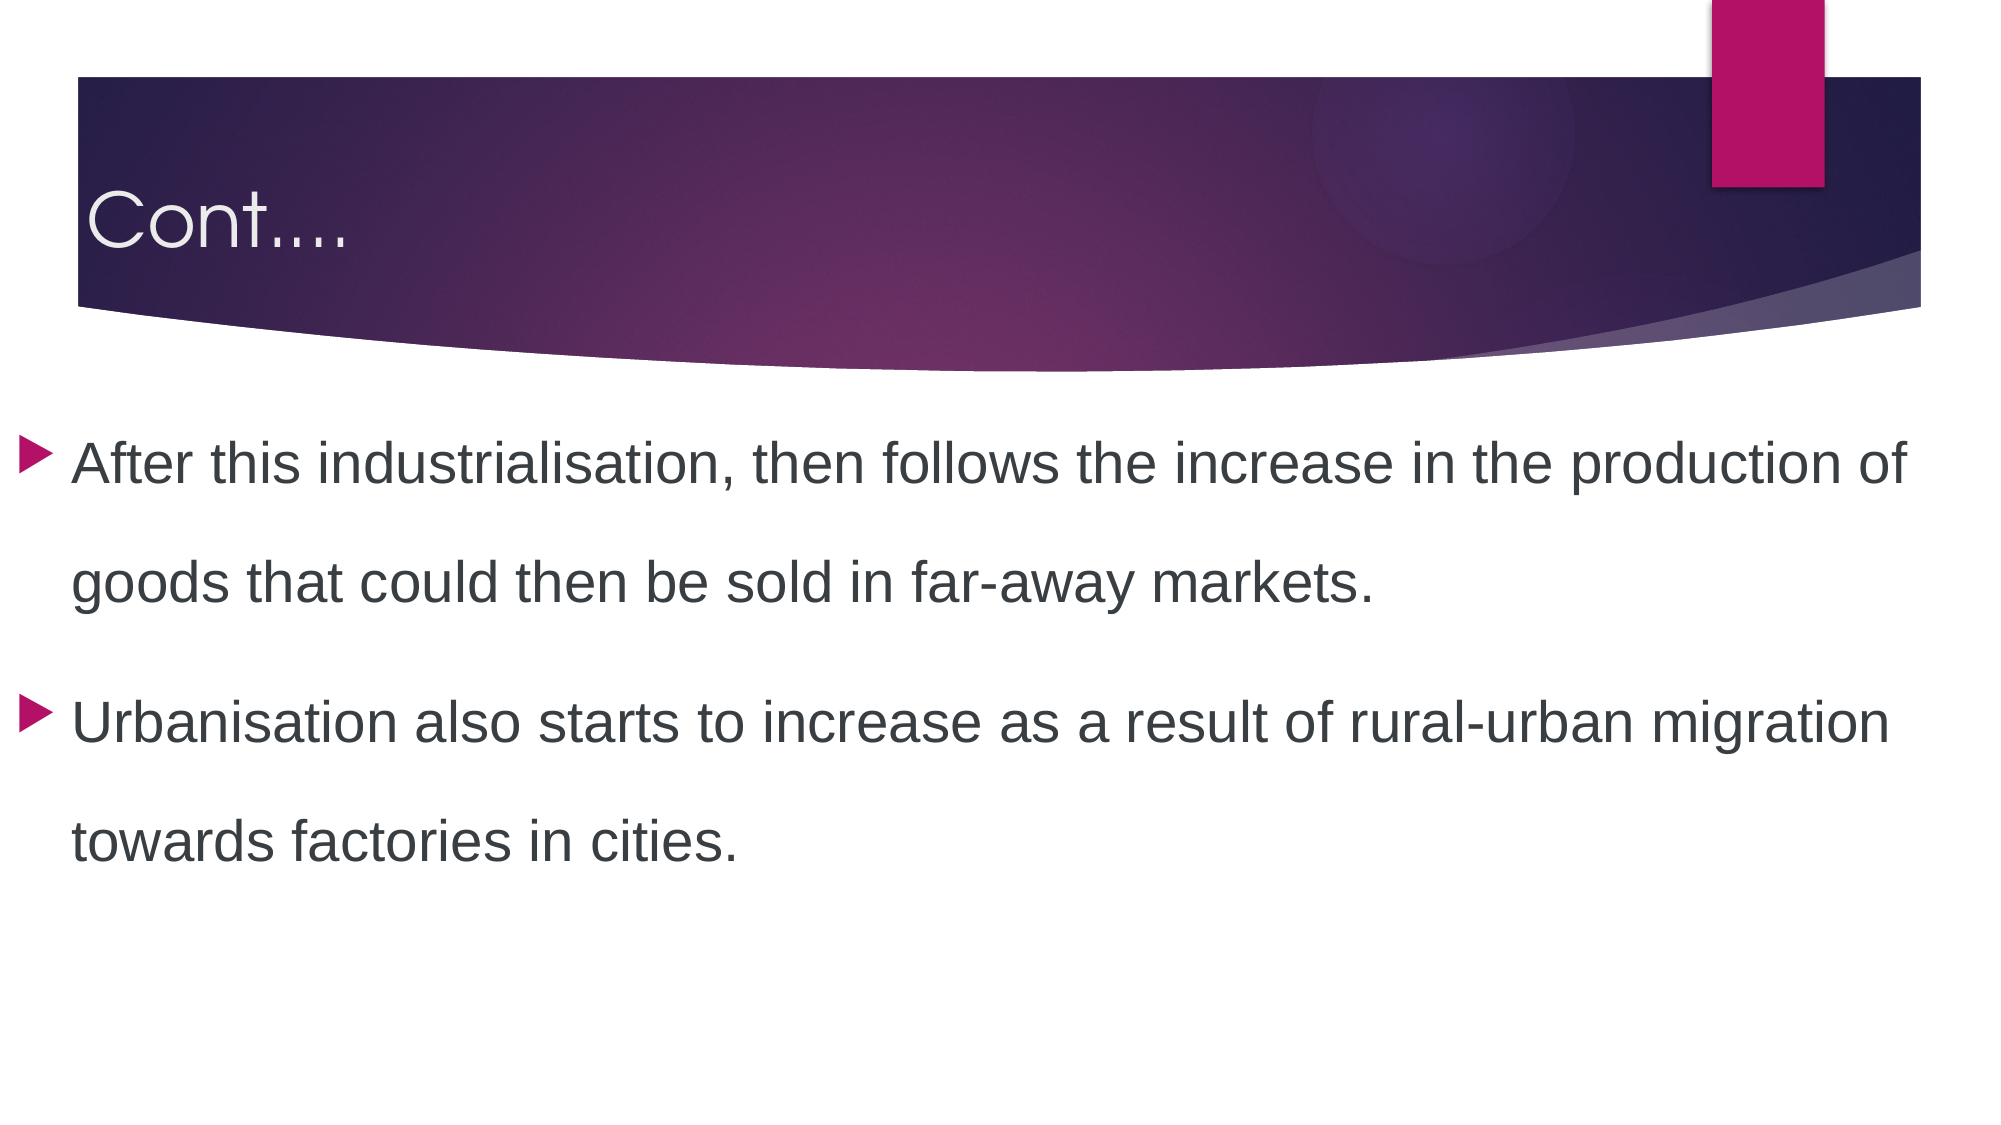

# Cont.…
After this industrialisation, then follows the increase in the production of goods that could then be sold in far-away markets.
Urbanisation also starts to increase as a result of rural-urban migration towards factories in cities.